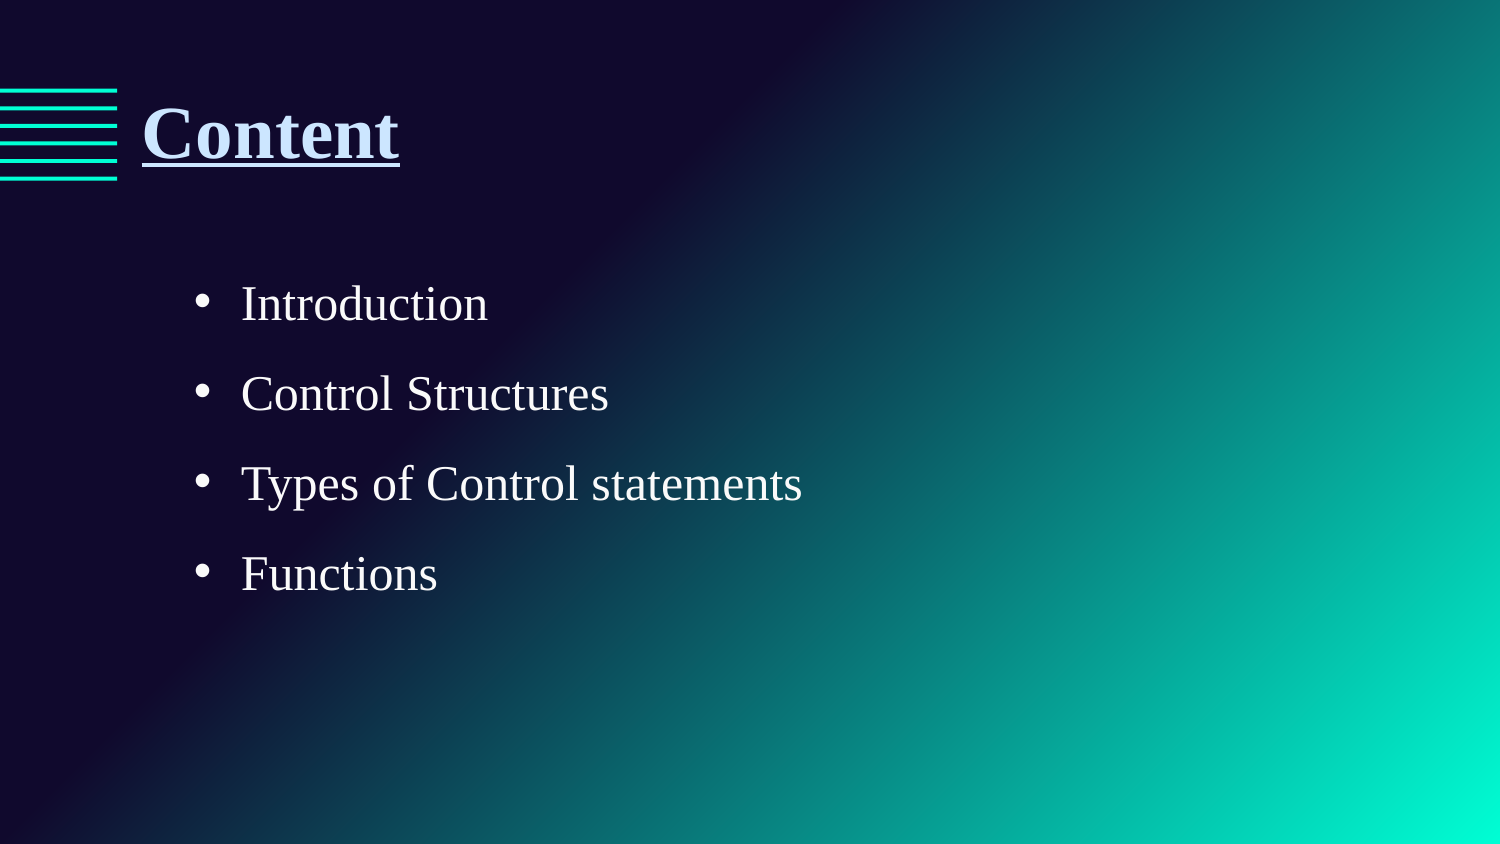

Content
Introduction
Control Structures
Types of Control statements
Functions